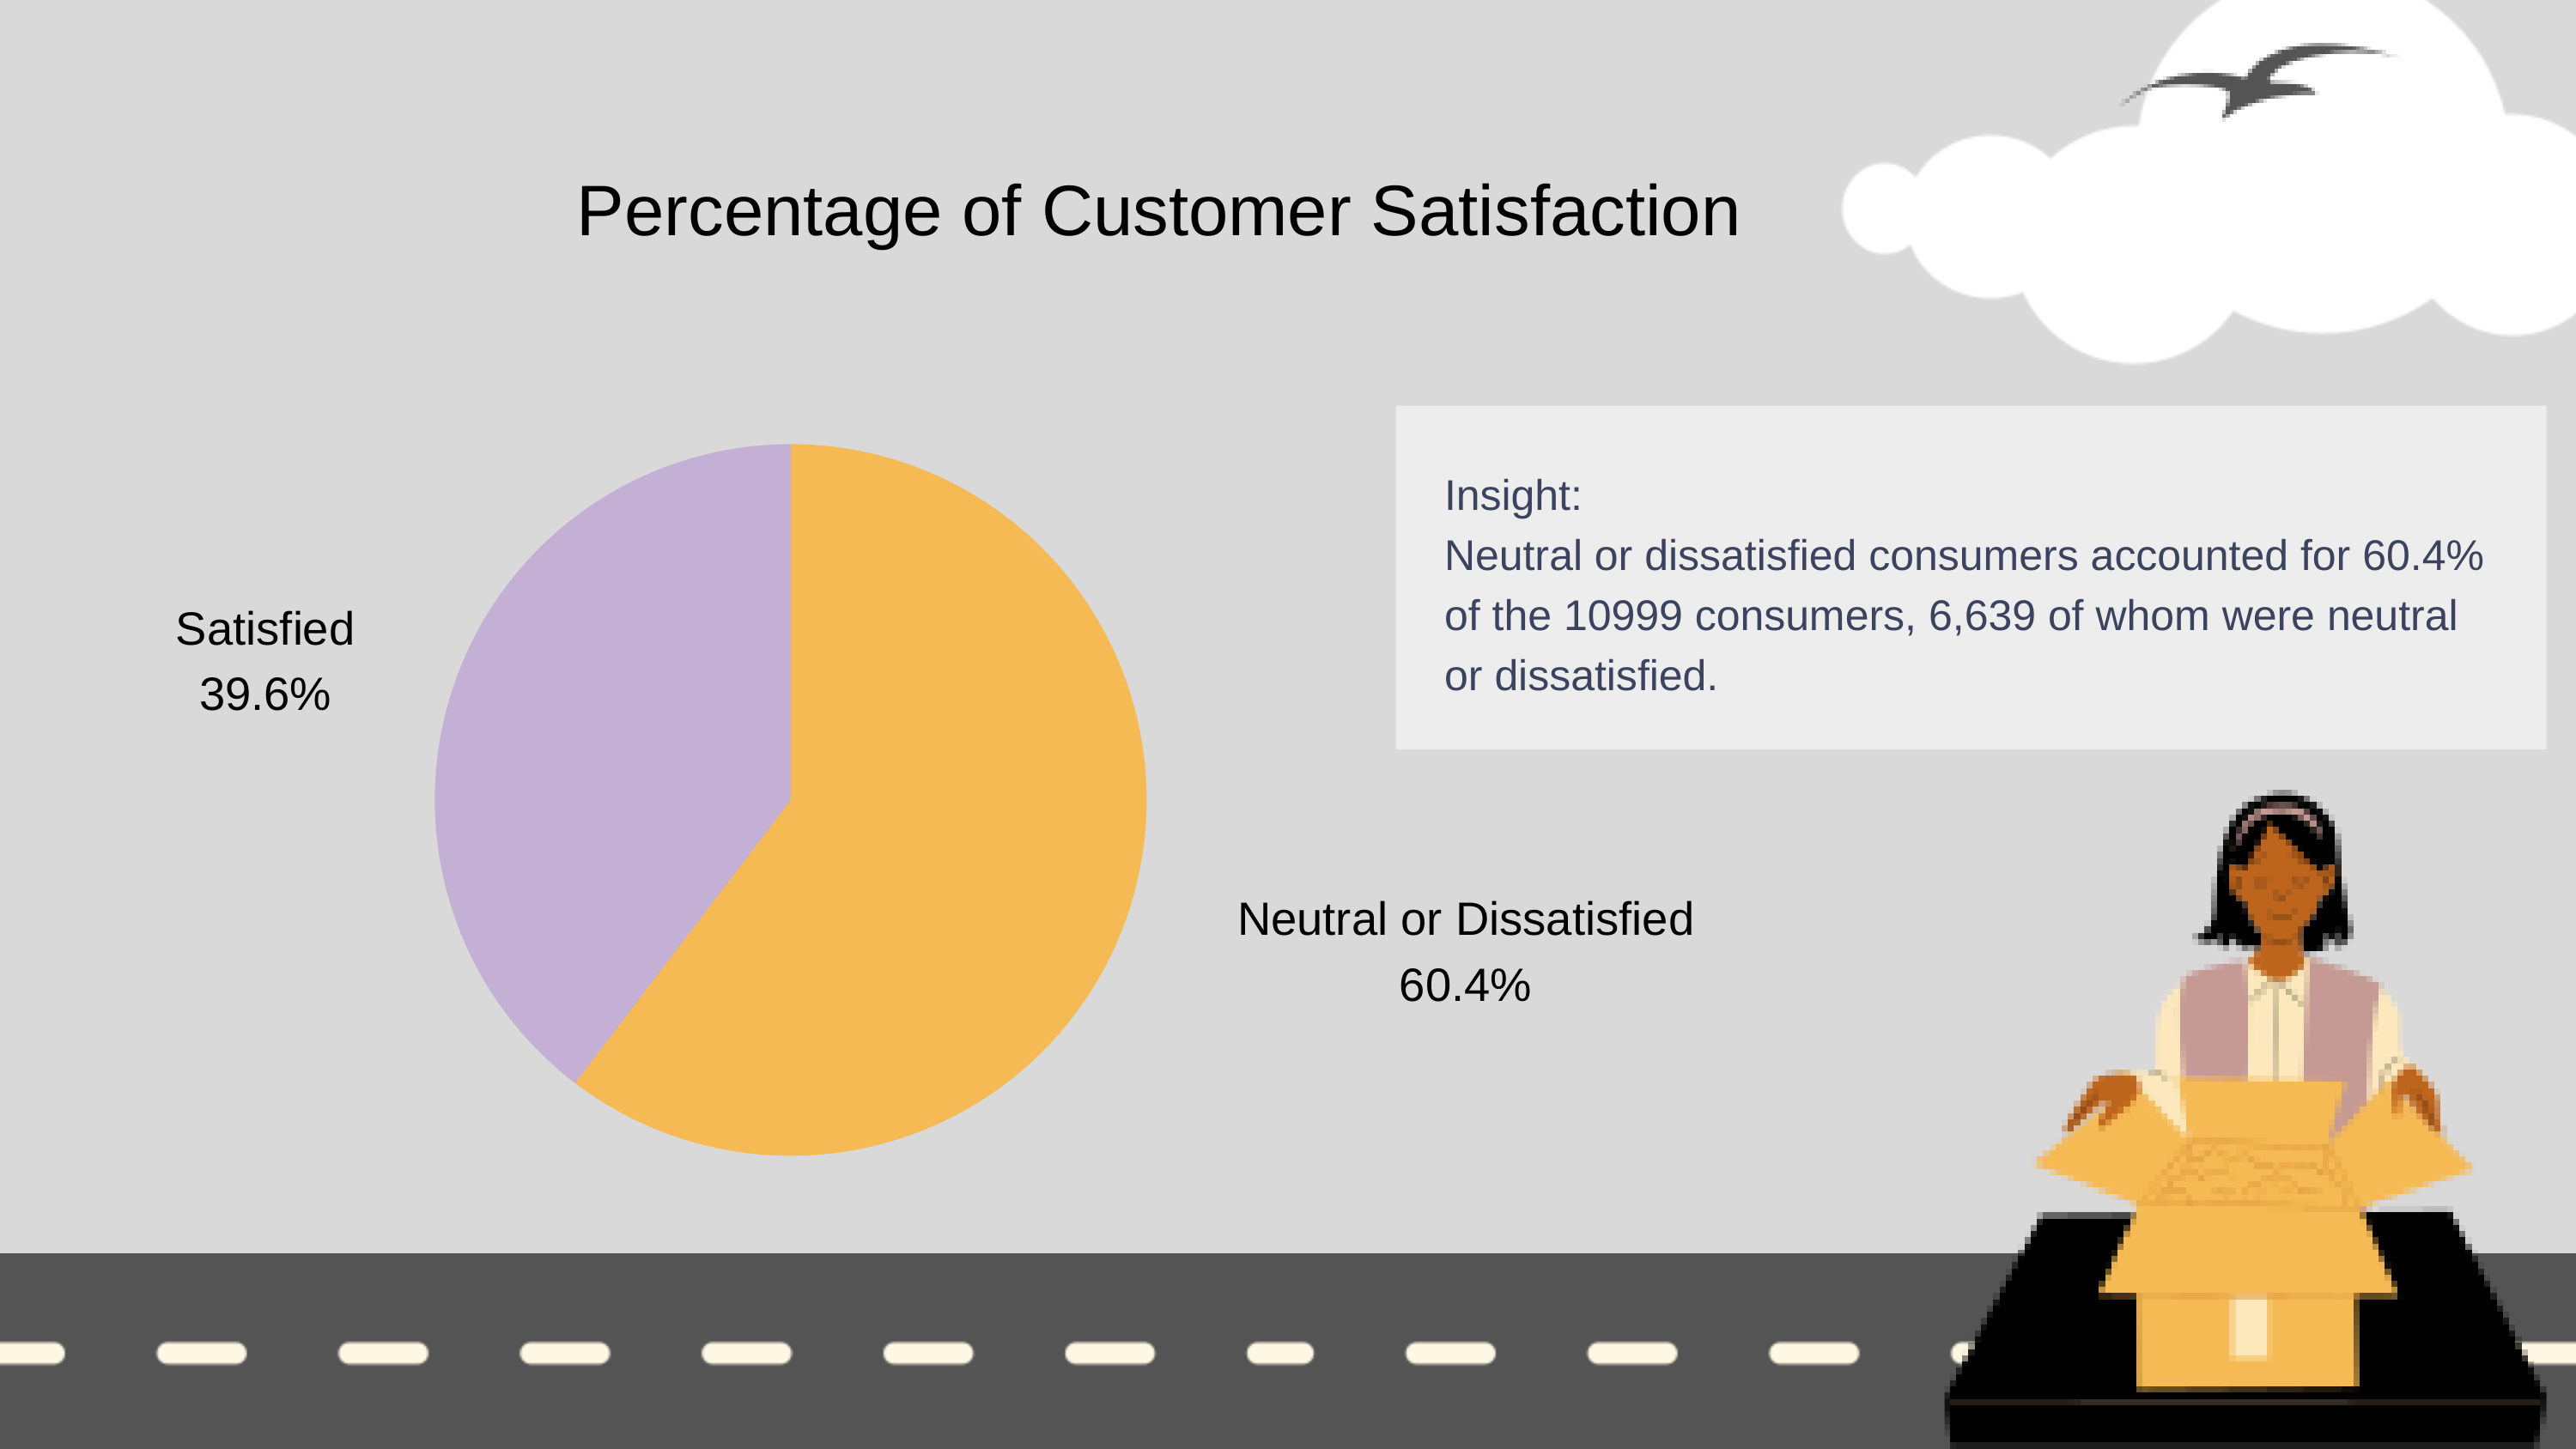

Percentage of Customer Satisfaction

Insight:
Neutral or dissatisfied consumers accounted for 60.4% of the 10999 consumers, 6,639 of whom were neutral or dissatisfied.

Satisfied
39.6%
Neutral or Dissatisfied
60.4%